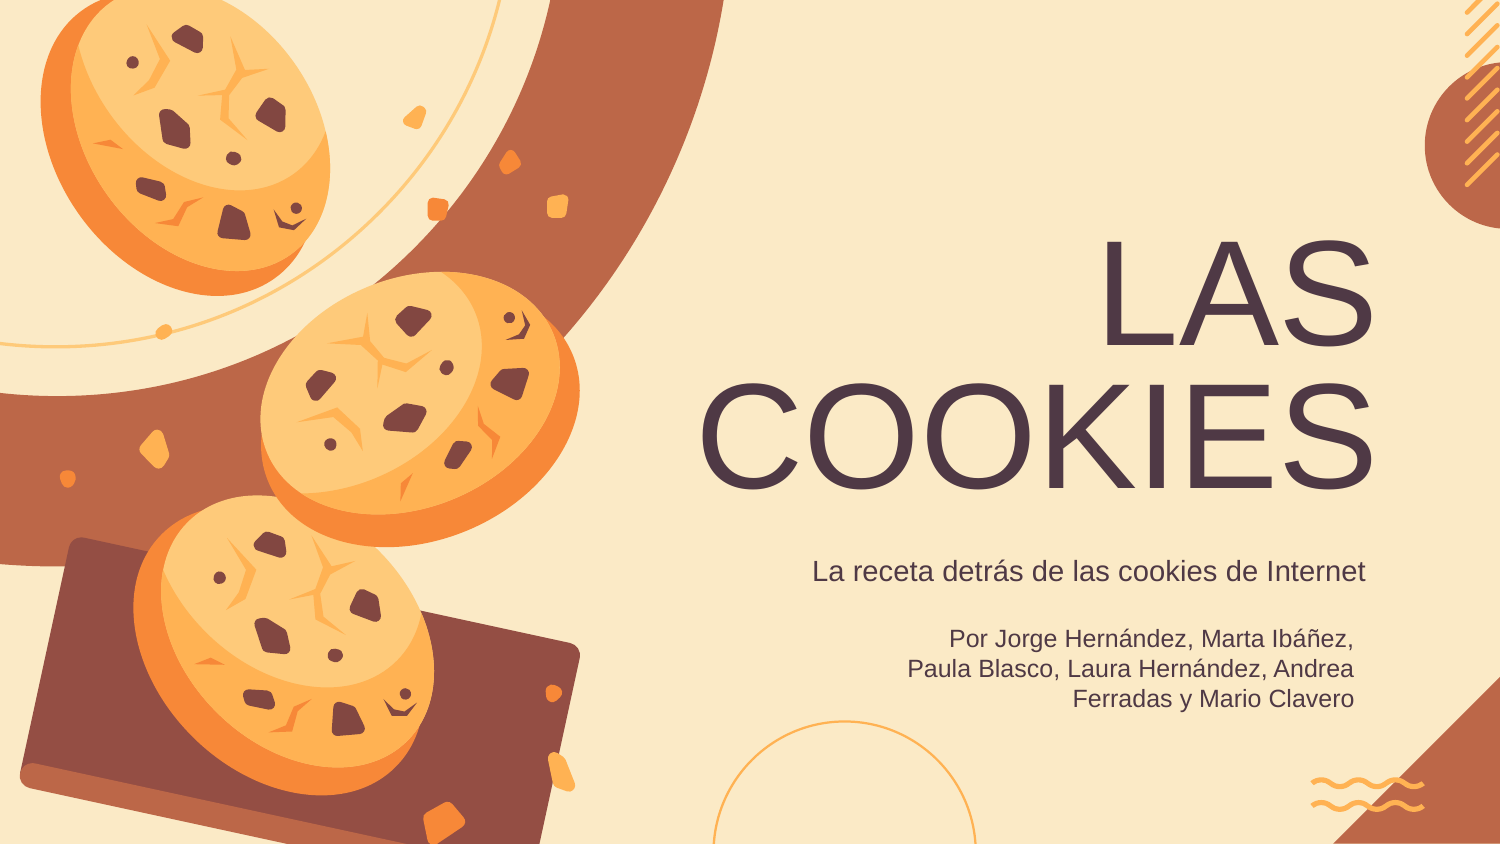

# LAS COOKIES

La receta detrás de las cookies de Internet
Por Jorge Hernández, Marta Ibáñez, Paula Blasco, Laura Hernández, Andrea Ferradas y Mario Clavero